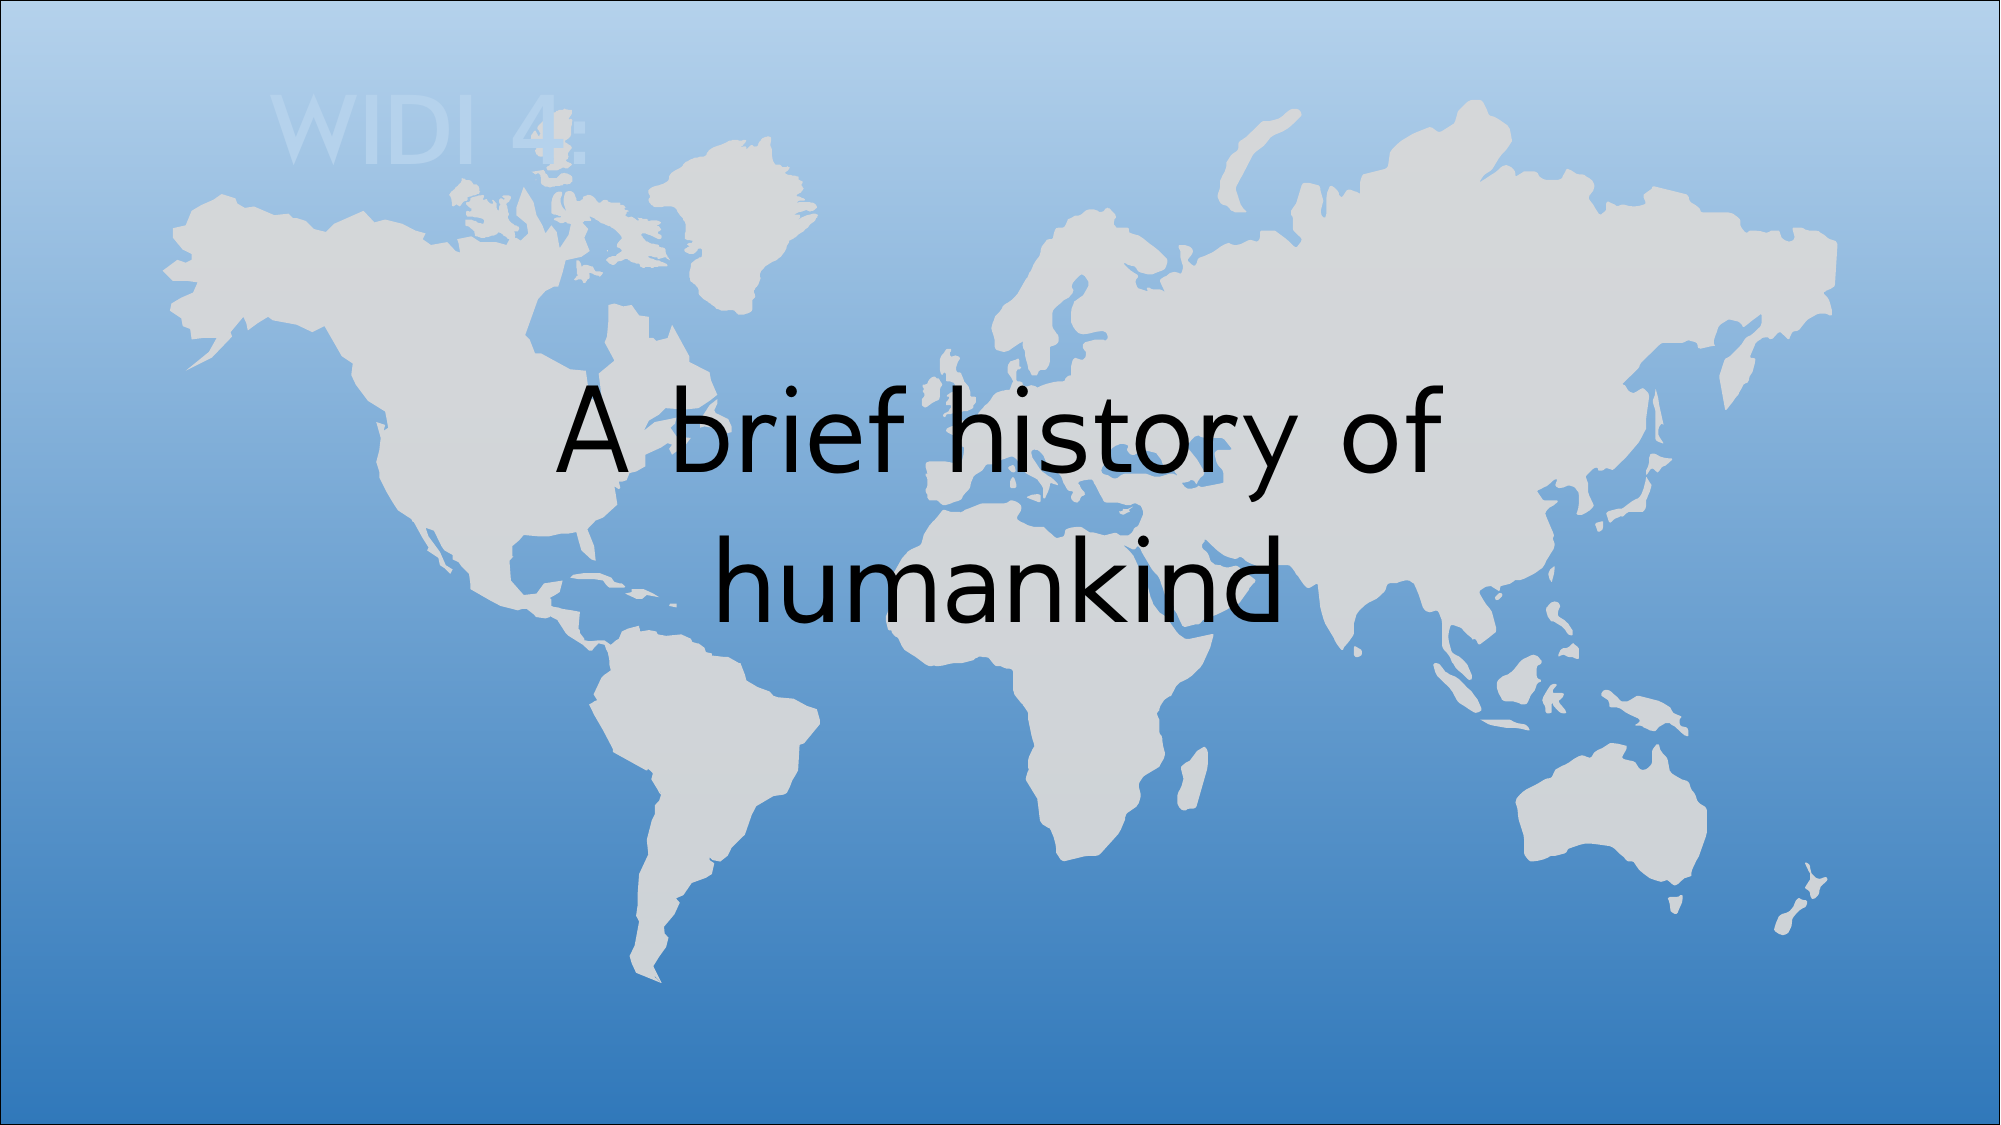

WIDI 4:

A brief history of humankind